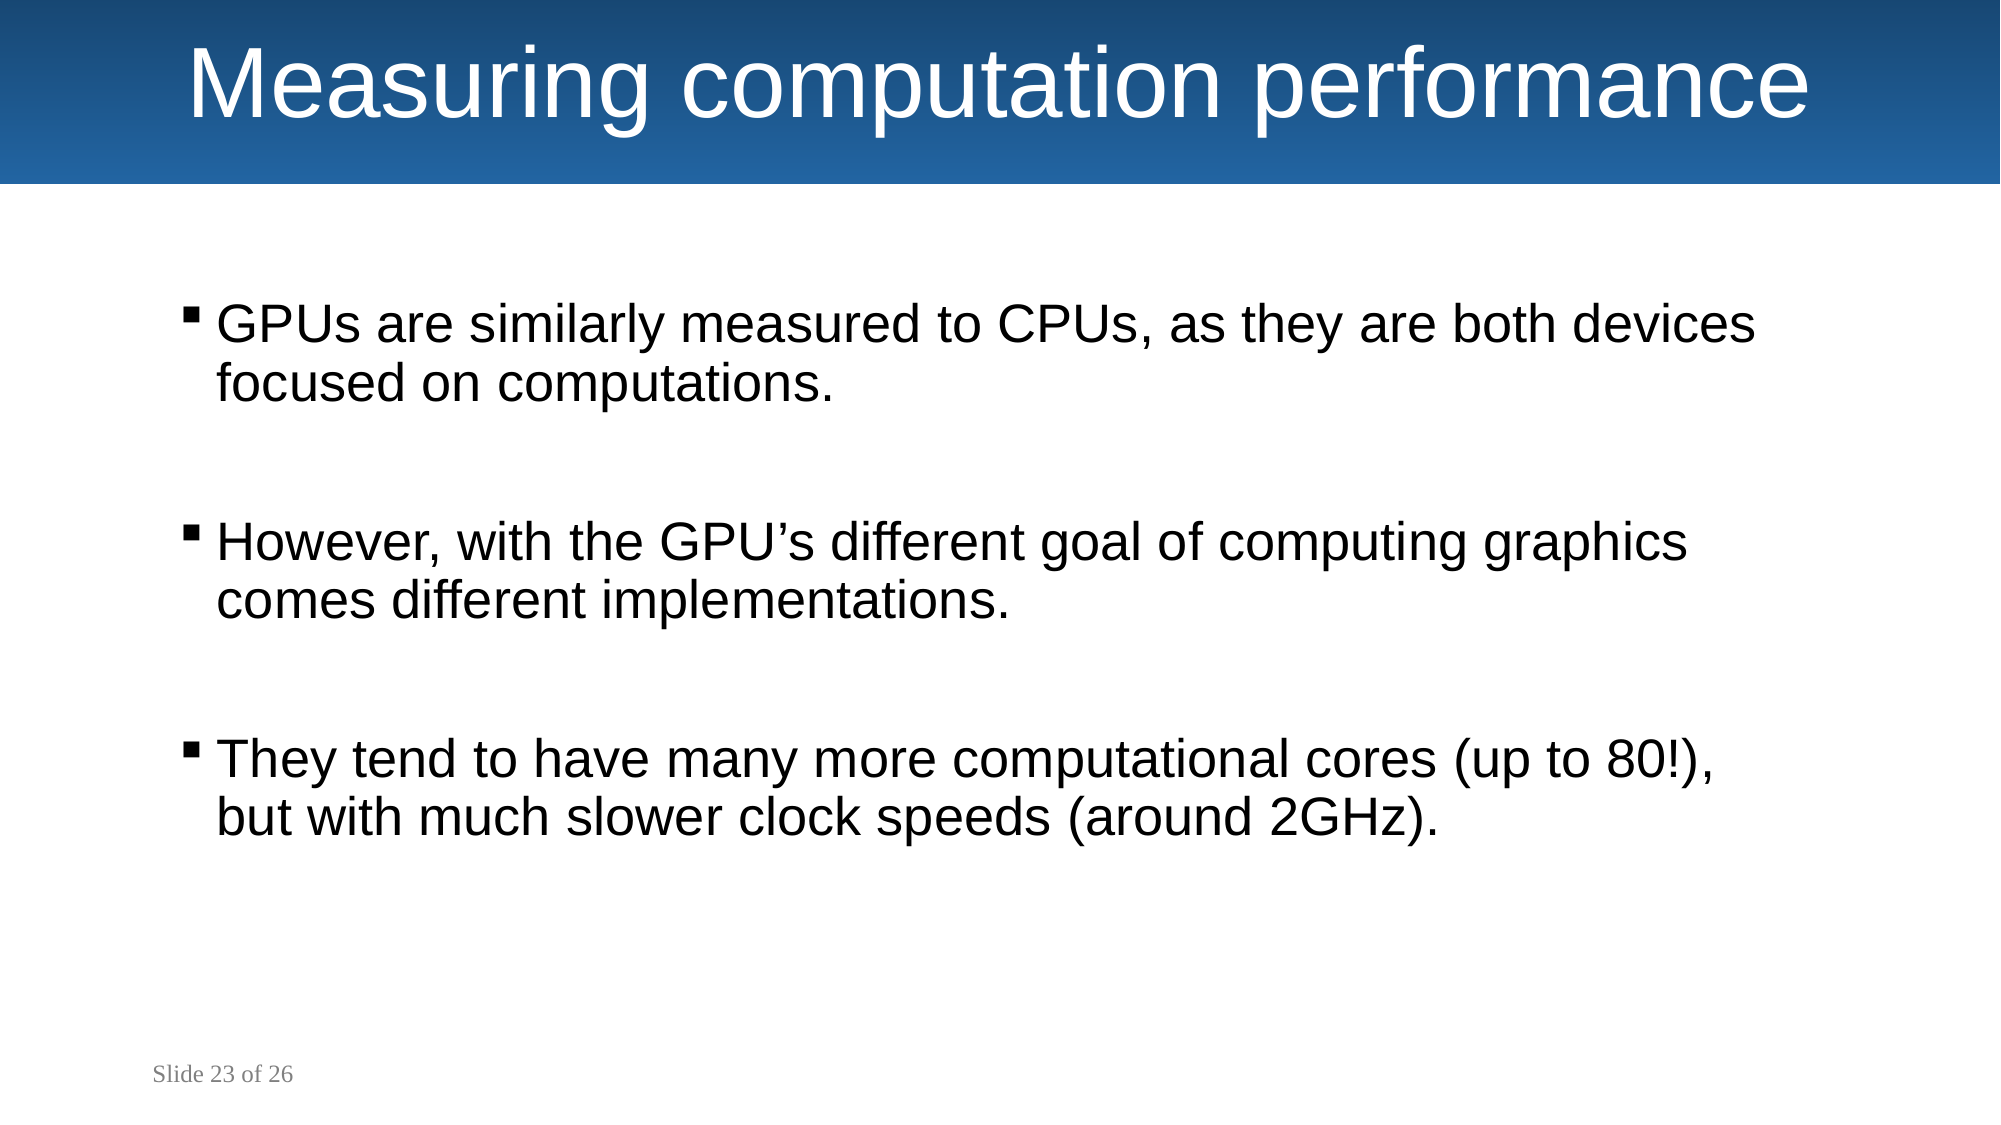

Measuring computation performance

GPUs are similarly measured to CPUs, as they are both devices focused on computations.

However, with the GPU’s different goal of computing graphics comes different implementations.

They tend to have many more computational cores (up to 80!), but with much slower clock speeds (around 2GHz).

Slide 23 of 26